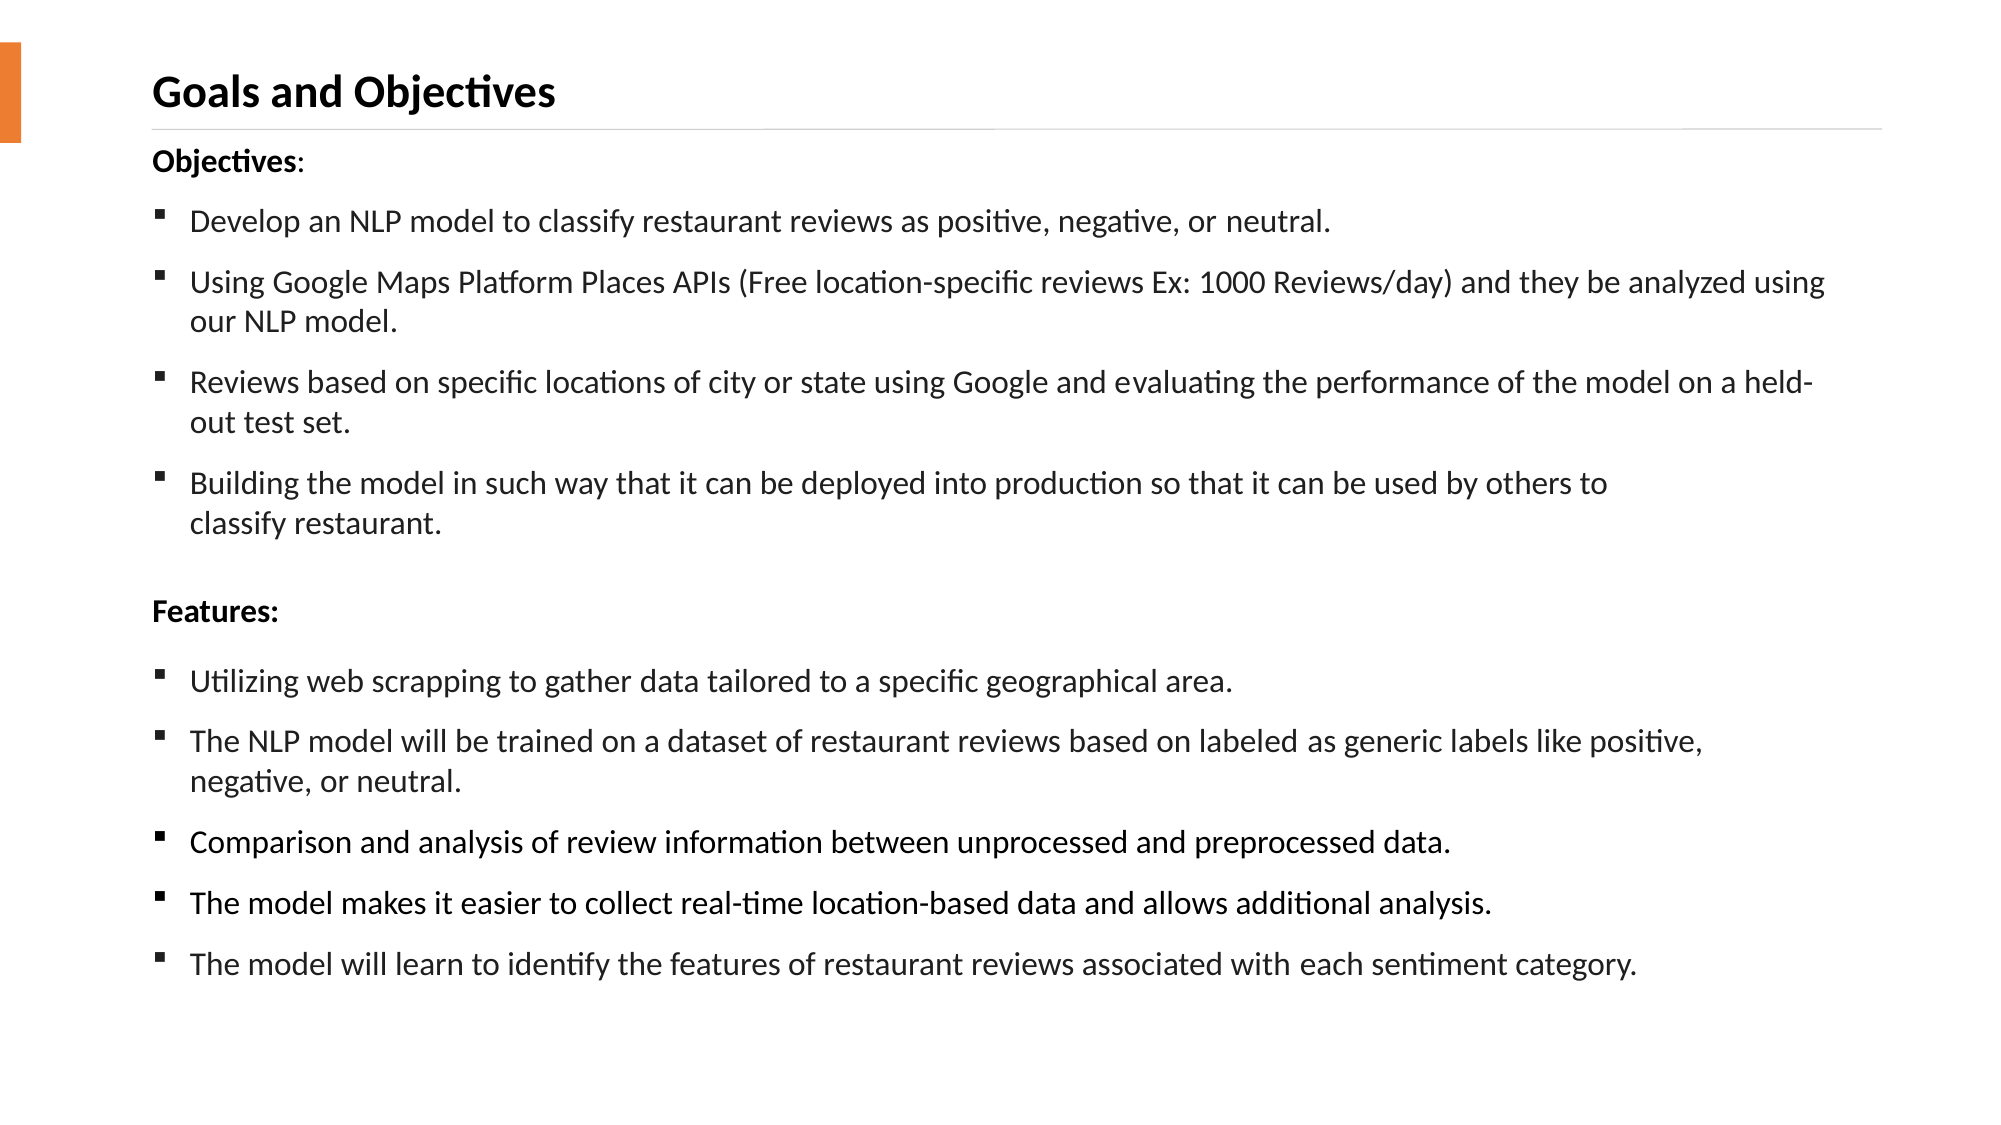

# Goals and Objectives
Objectives​:
Develop an NLP model to classify restaurant reviews as positive, negative, or neutral.
Using Google Maps Platform Places APIs (Free location-specific reviews Ex: 1000 Reviews/day) and they be analyzed using our NLP model.
Reviews based on specific locations of city or state using Google and evaluating the performance of the model on a held-out test set.
Building the model in such way that it can be deployed into production so that it can be used by others to classify restaurant.

Features:
Utilizing web scrapping to gather data tailored to a specific geographical area.
The NLP model will be trained on a dataset of restaurant reviews based on labeled as generic labels like positive, negative, or neutral.
Comparison and analysis of review information between unprocessed and preprocessed data.
The model makes it easier to collect real-time location-based data and allows additional analysis.
The model will learn to identify the features of restaurant reviews associated with each sentiment category.